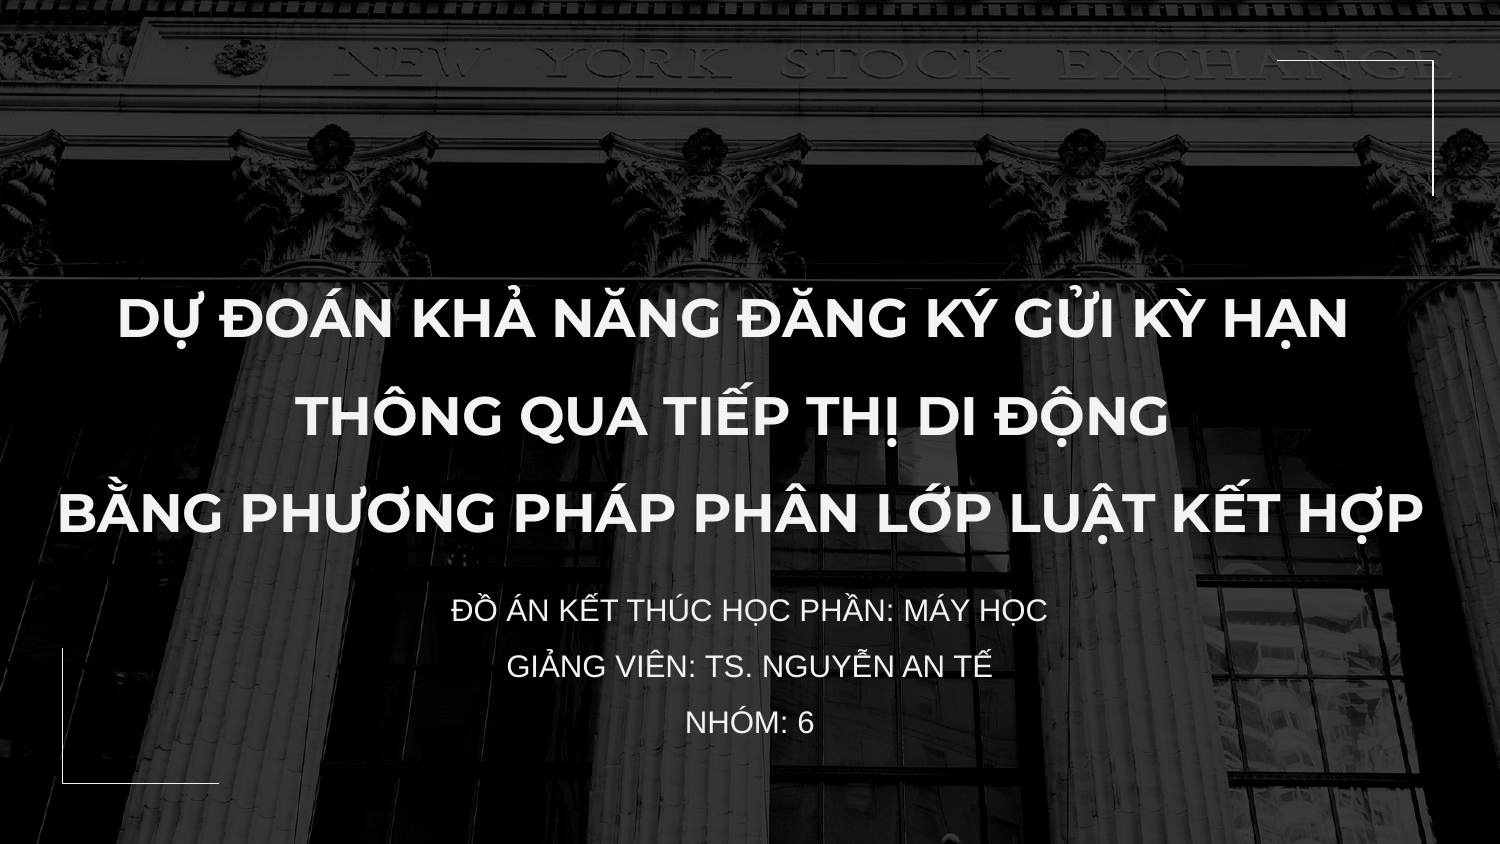

# DỰ ĐOÁN KHẢ NĂNG ĐĂNG KÝ GỬI KỲ HẠN
THÔNG QUA TIẾP THỊ DI ĐỘNG
BẰNG PHƯƠNG PHÁP PHÂN LỚP LUẬT KẾT HỢP
ĐỒ ÁN KẾT THÚC HỌC PHẦN: MÁY HỌC
GIẢNG VIÊN: TS. NGUYỄN AN TẾ
NHÓM: 6